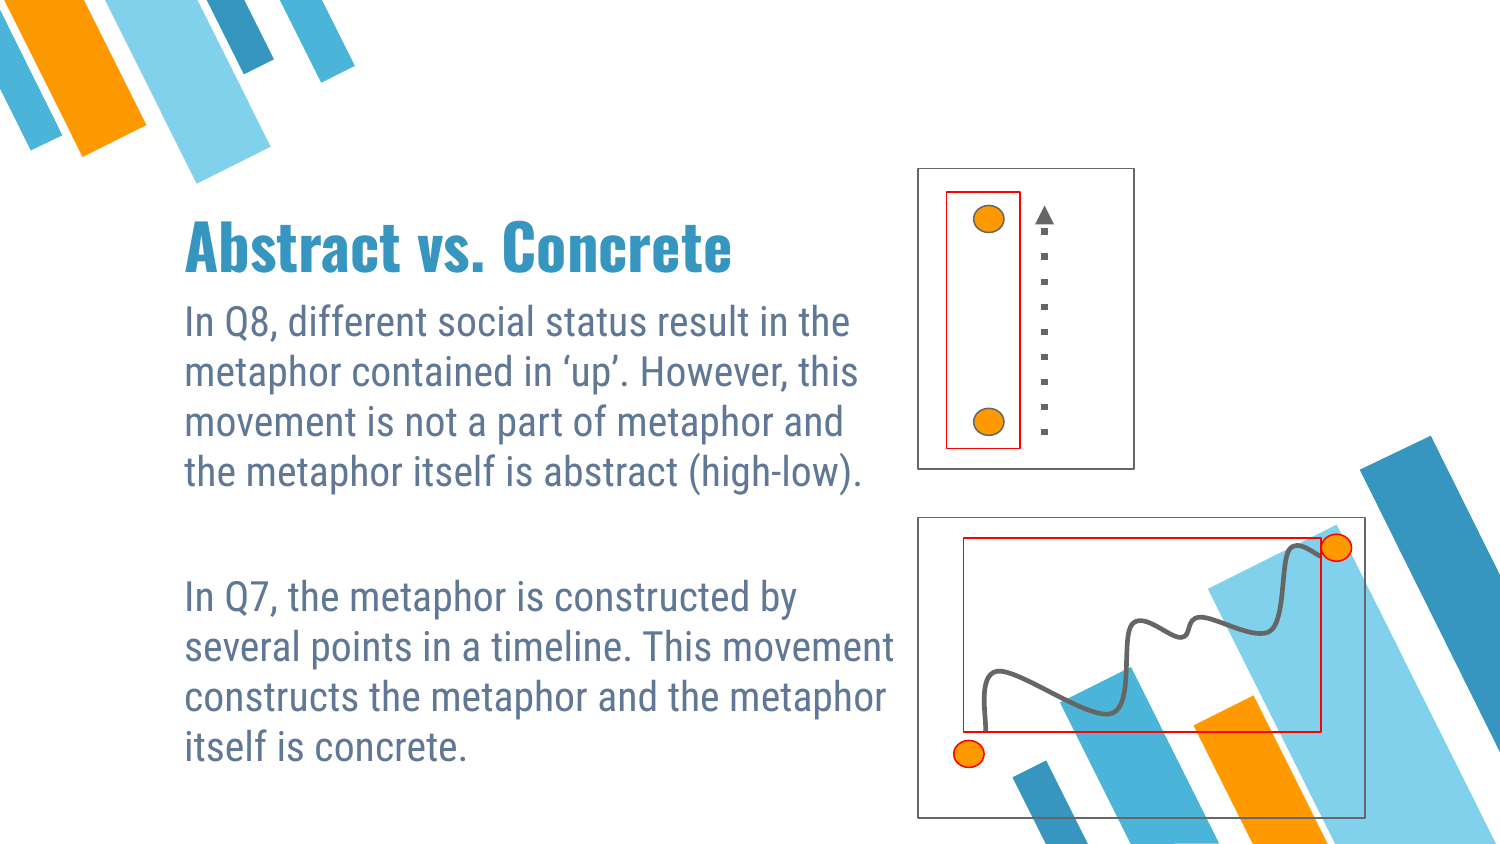

# Abstract vs. Concrete

In Q8, different social status result in the metaphor contained in ‘up’. However, this movement is not a part of metaphor and the metaphor itself is abstract (high-low).

In Q7, the metaphor is constructed by several points in a timeline. This movement constructs the metaphor and the metaphor itself is concrete.